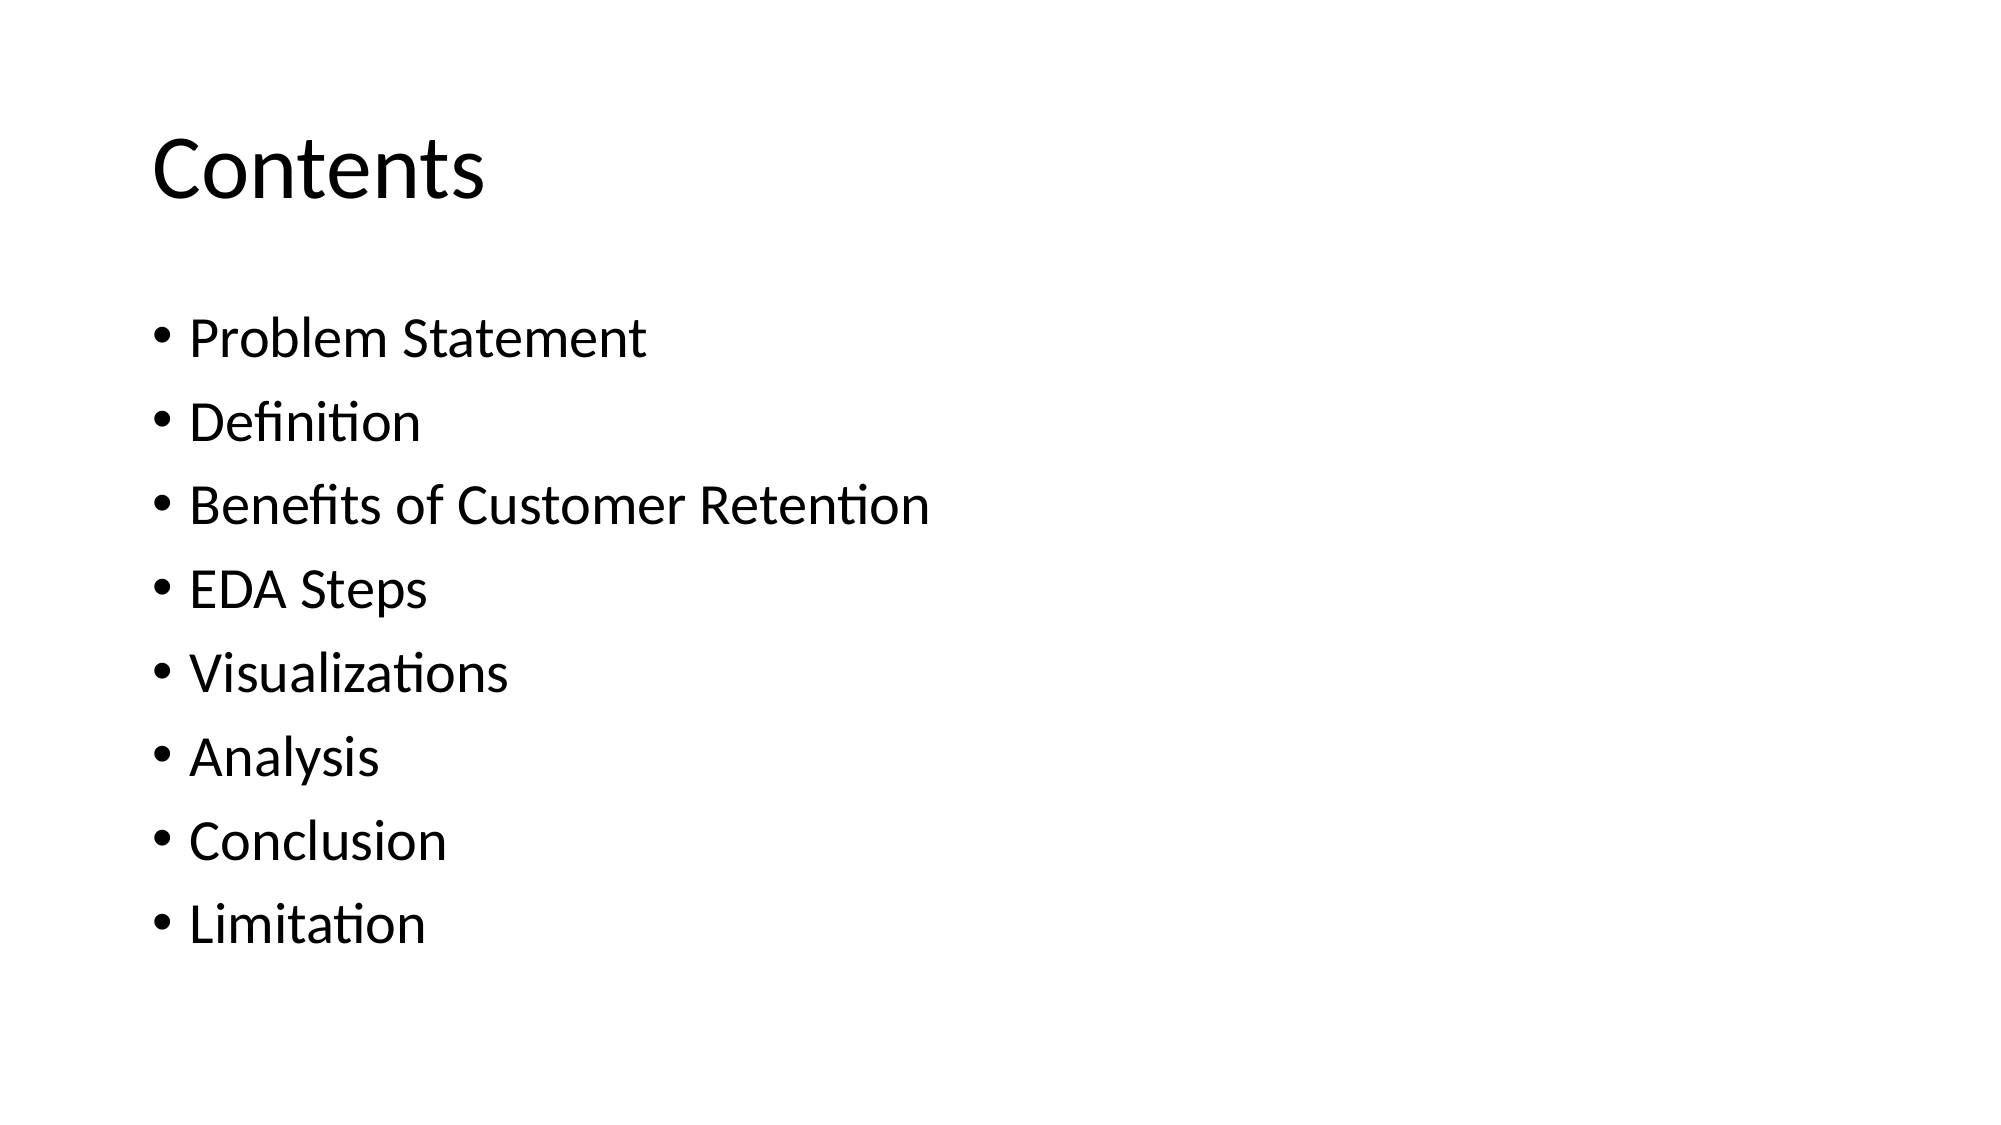

# Contents
Problem Statement
Definition
Benefits of Customer Retention
EDA Steps
Visualizations
Analysis
Conclusion
Limitation